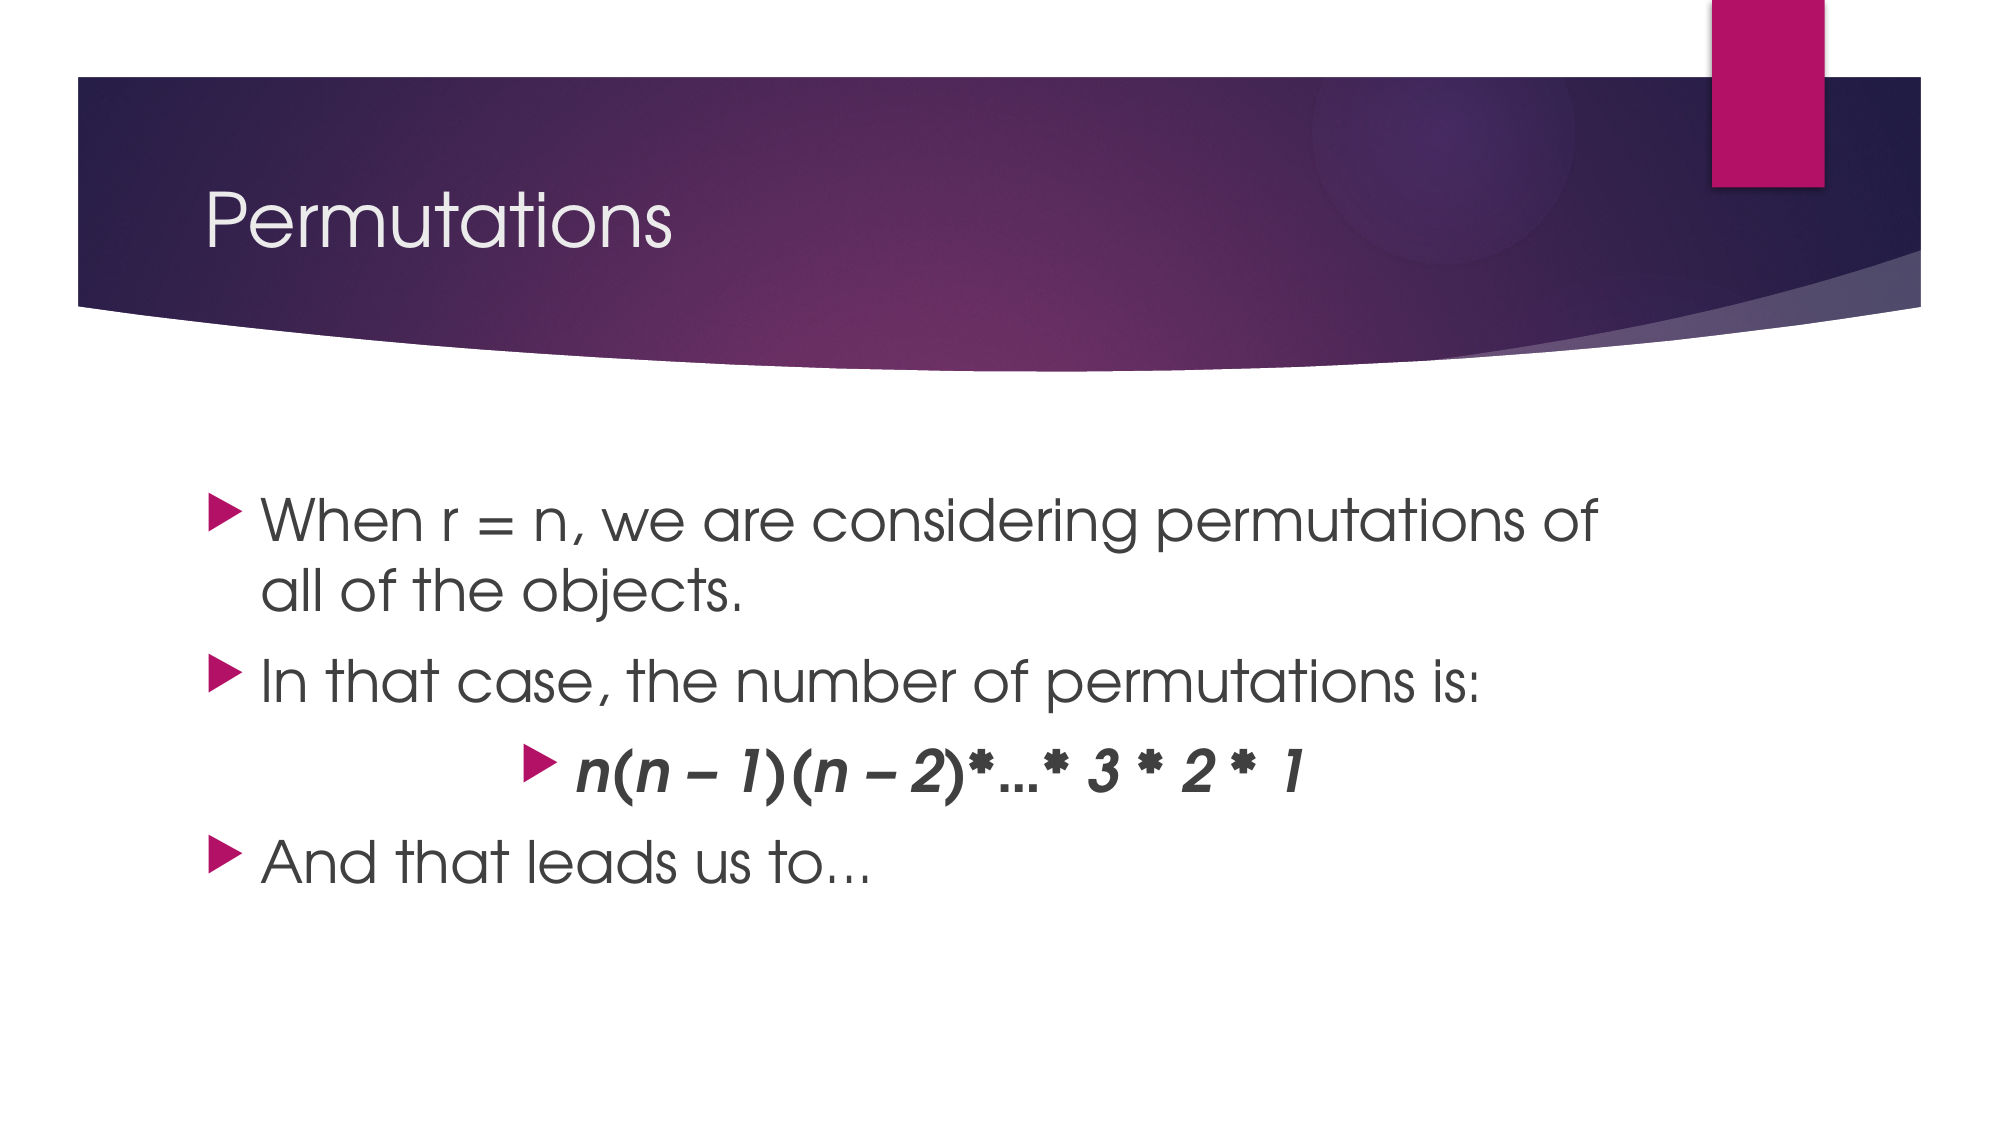

# Permutations
When r = n, we are considering permutations of all of the objects.
In that case, the number of permutations is:
n(n – 1)(n – 2)*…* 3 * 2 * 1
And that leads us to...